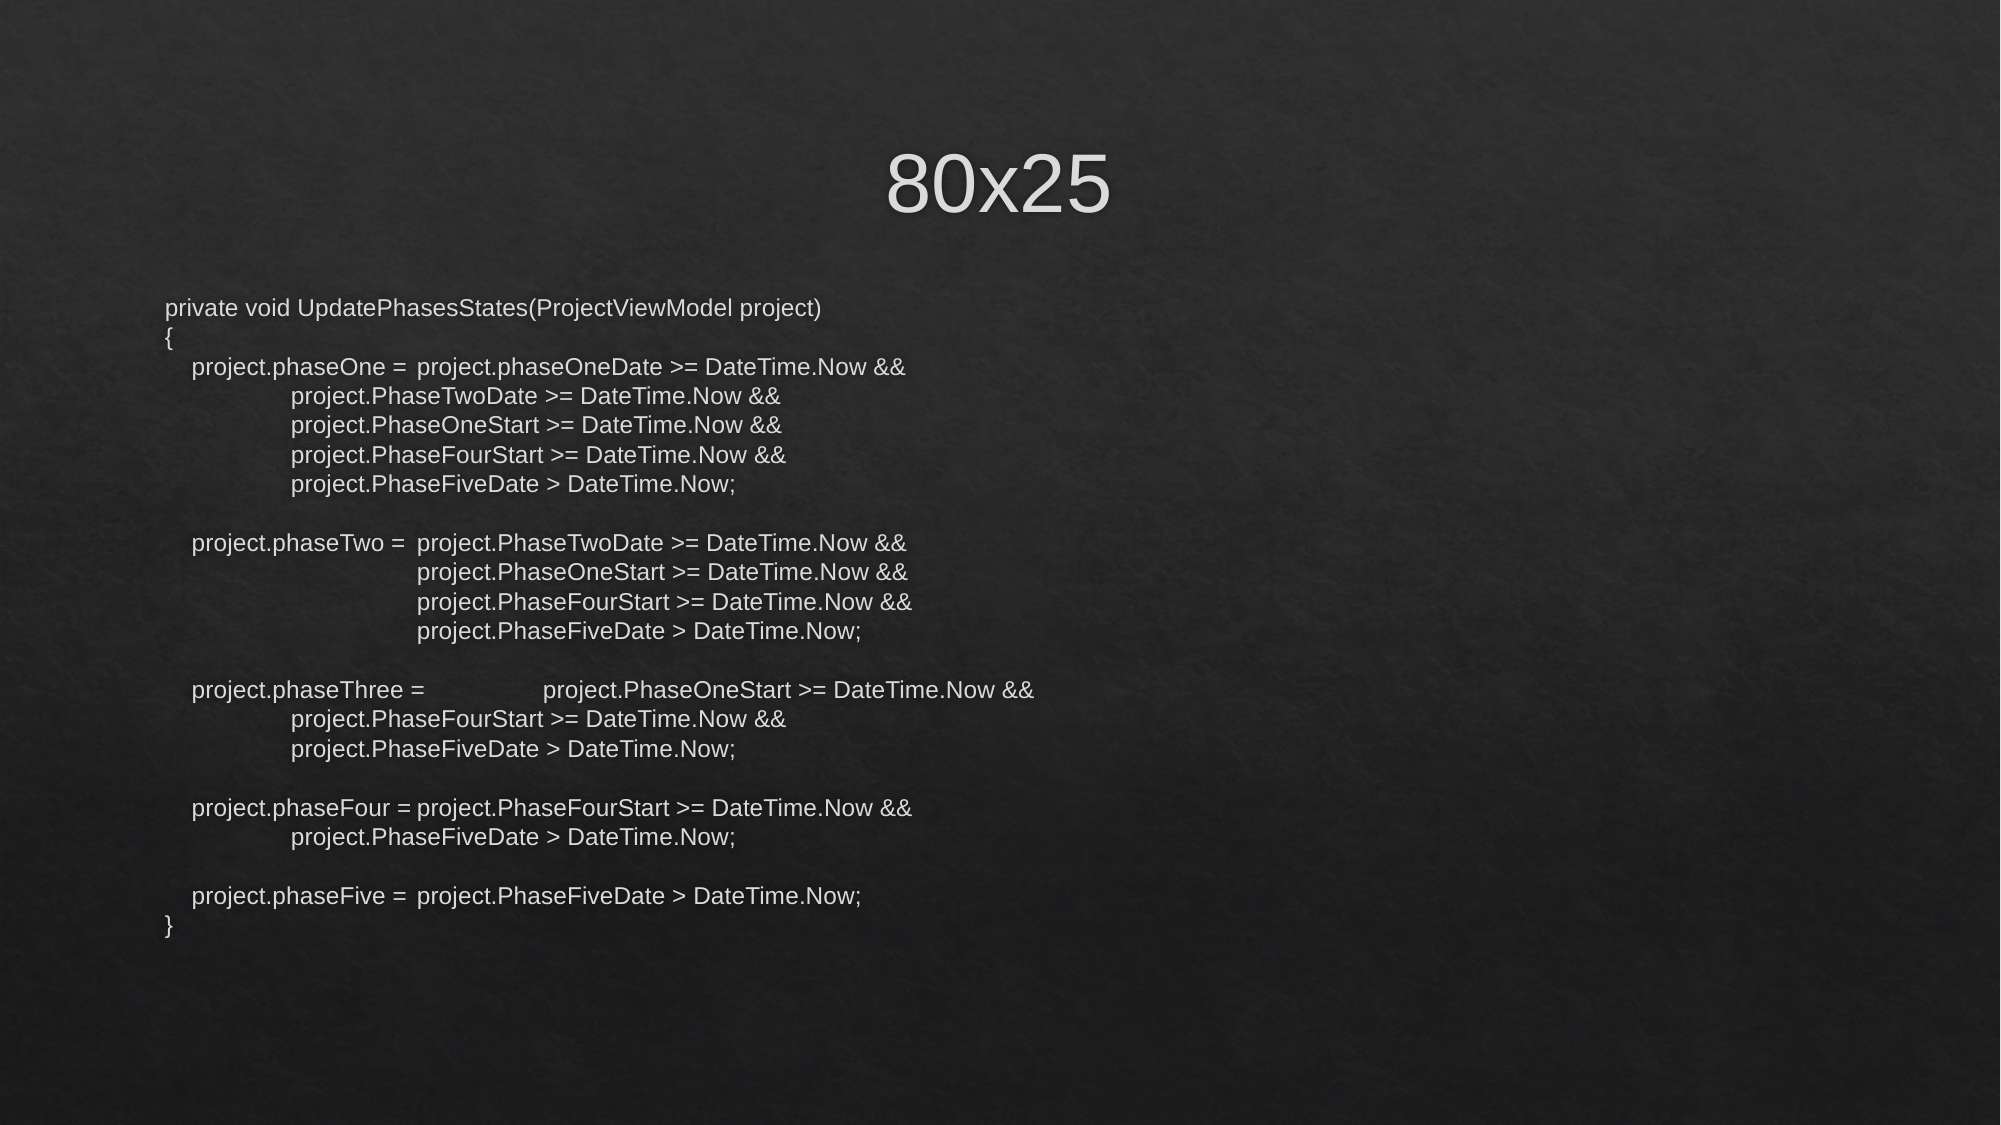

# 80x25
private void UpdatePhasesStates(ProjectViewModel project)
{
    project.phaseOne =	project.phaseOneDate >= DateTime.Now &&
	project.PhaseTwoDate >= DateTime.Now &&
	project.PhaseOneStart >= DateTime.Now &&
	project.PhaseFourStart >= DateTime.Now &&
	project.PhaseFiveDate > DateTime.Now;
    project.phaseTwo =	project.PhaseTwoDate >= DateTime.Now &&
                      	project.PhaseOneStart >= DateTime.Now &&
                      	project.PhaseFourStart >= DateTime.Now &&
                      	project.PhaseFiveDate > DateTime.Now;
    project.phaseThree =	project.PhaseOneStart >= DateTime.Now &&
	project.PhaseFourStart >= DateTime.Now &&
	project.PhaseFiveDate > DateTime.Now;
    project.phaseFour =	project.PhaseFourStart >= DateTime.Now &&
	project.PhaseFiveDate > DateTime.Now;
    project.phaseFive =	project.PhaseFiveDate > DateTime.Now;
}